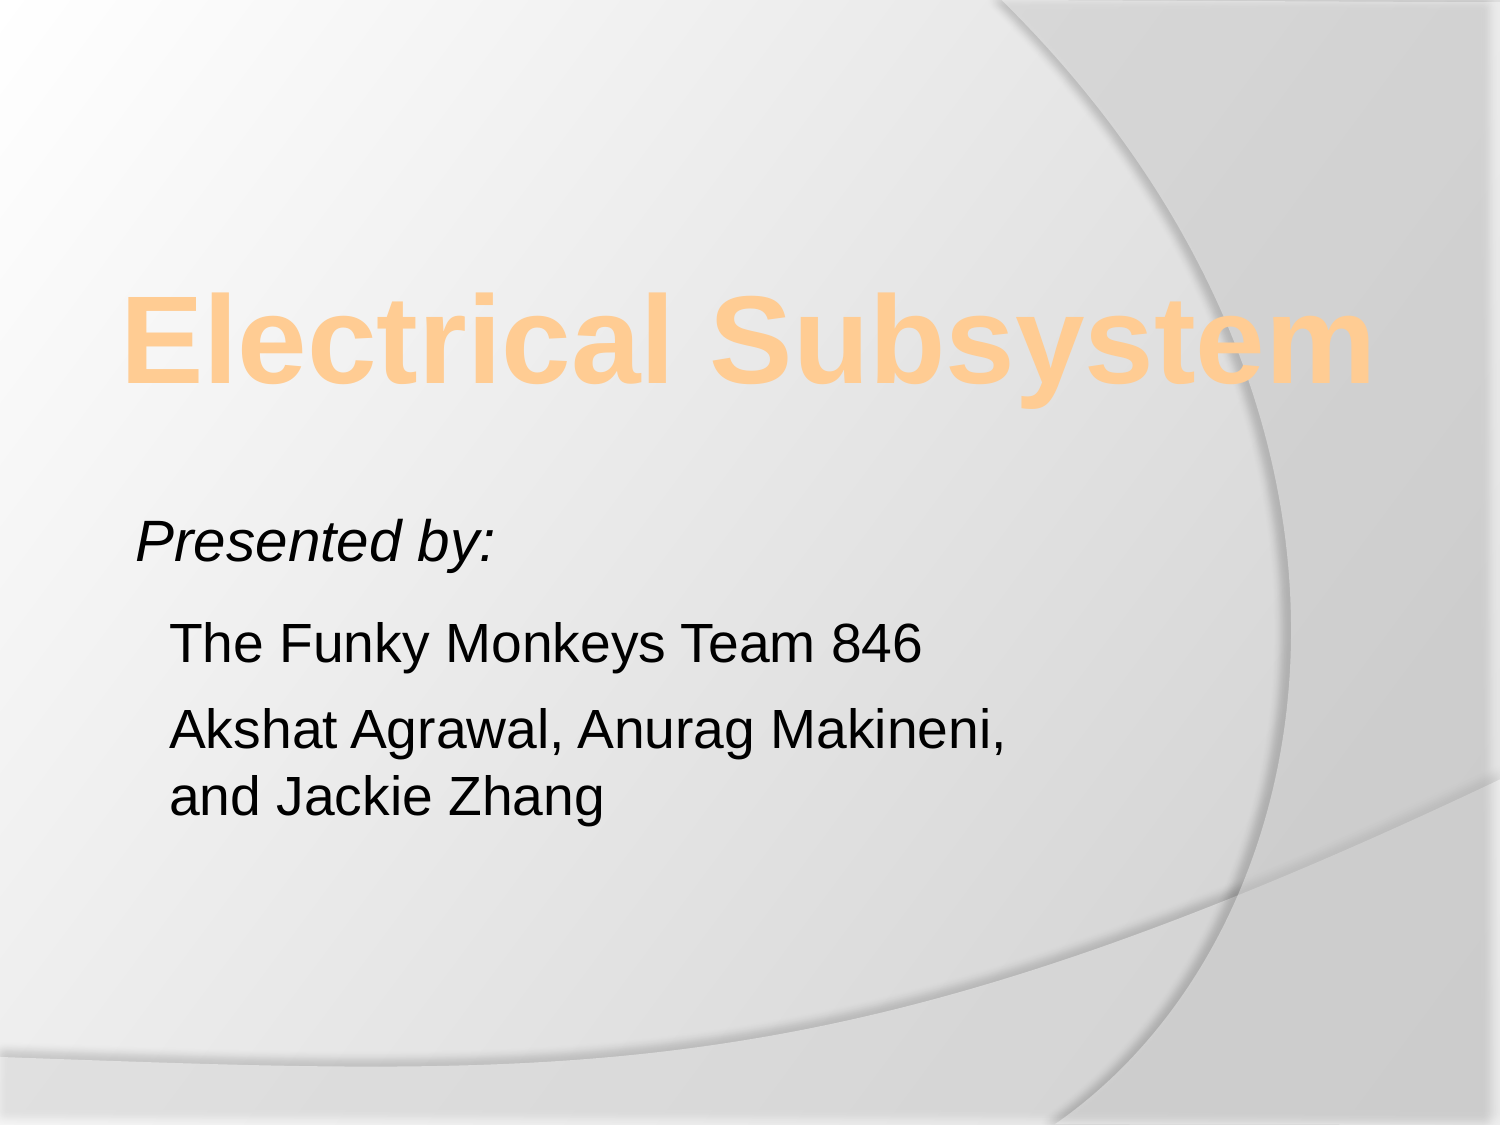

# Electrical Subsystem

Presented by:
The Funky Monkeys Team 846

Akshat Agrawal, Anurag Makineni,
and Jackie Zhang